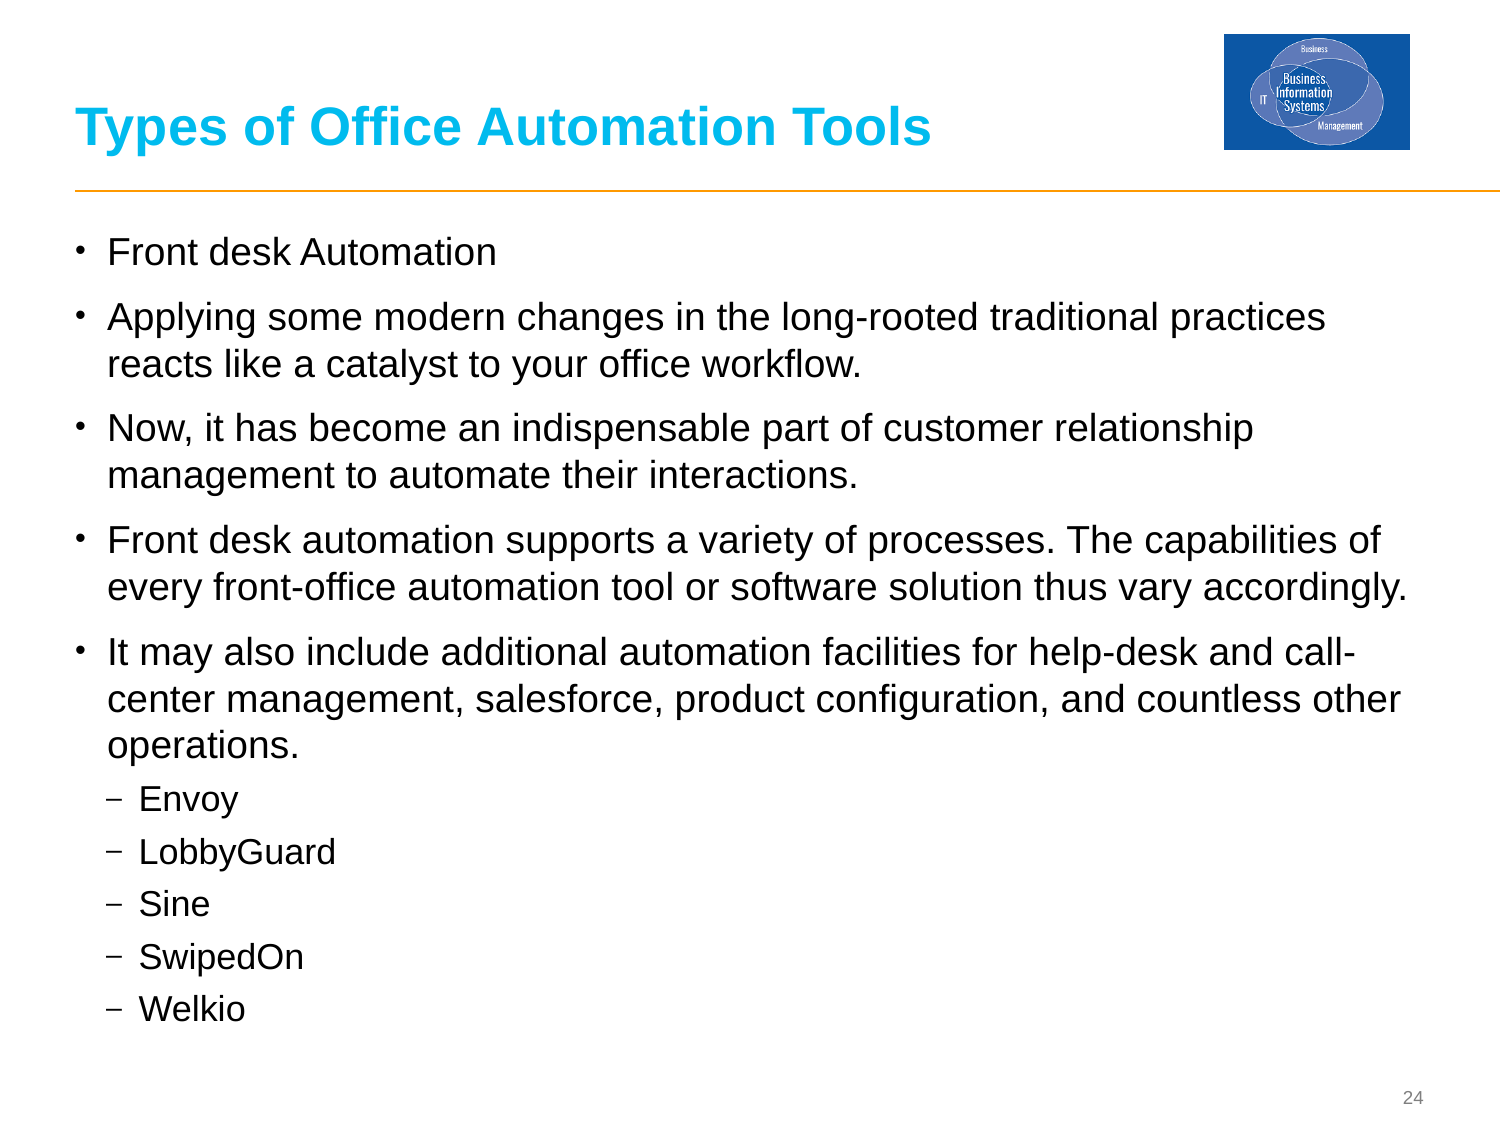

# Types of Office Automation Tools
Front desk Automation
Applying some modern changes in the long-rooted traditional practices reacts like a catalyst to your office workflow.
Now, it has become an indispensable part of customer relationship management to automate their interactions.
Front desk automation supports a variety of processes. The capabilities of every front-office automation tool or software solution thus vary accordingly.
It may also include additional automation facilities for help-desk and call-center management, salesforce, product configuration, and countless other operations.
Envoy
LobbyGuard
Sine
SwipedOn
Welkio